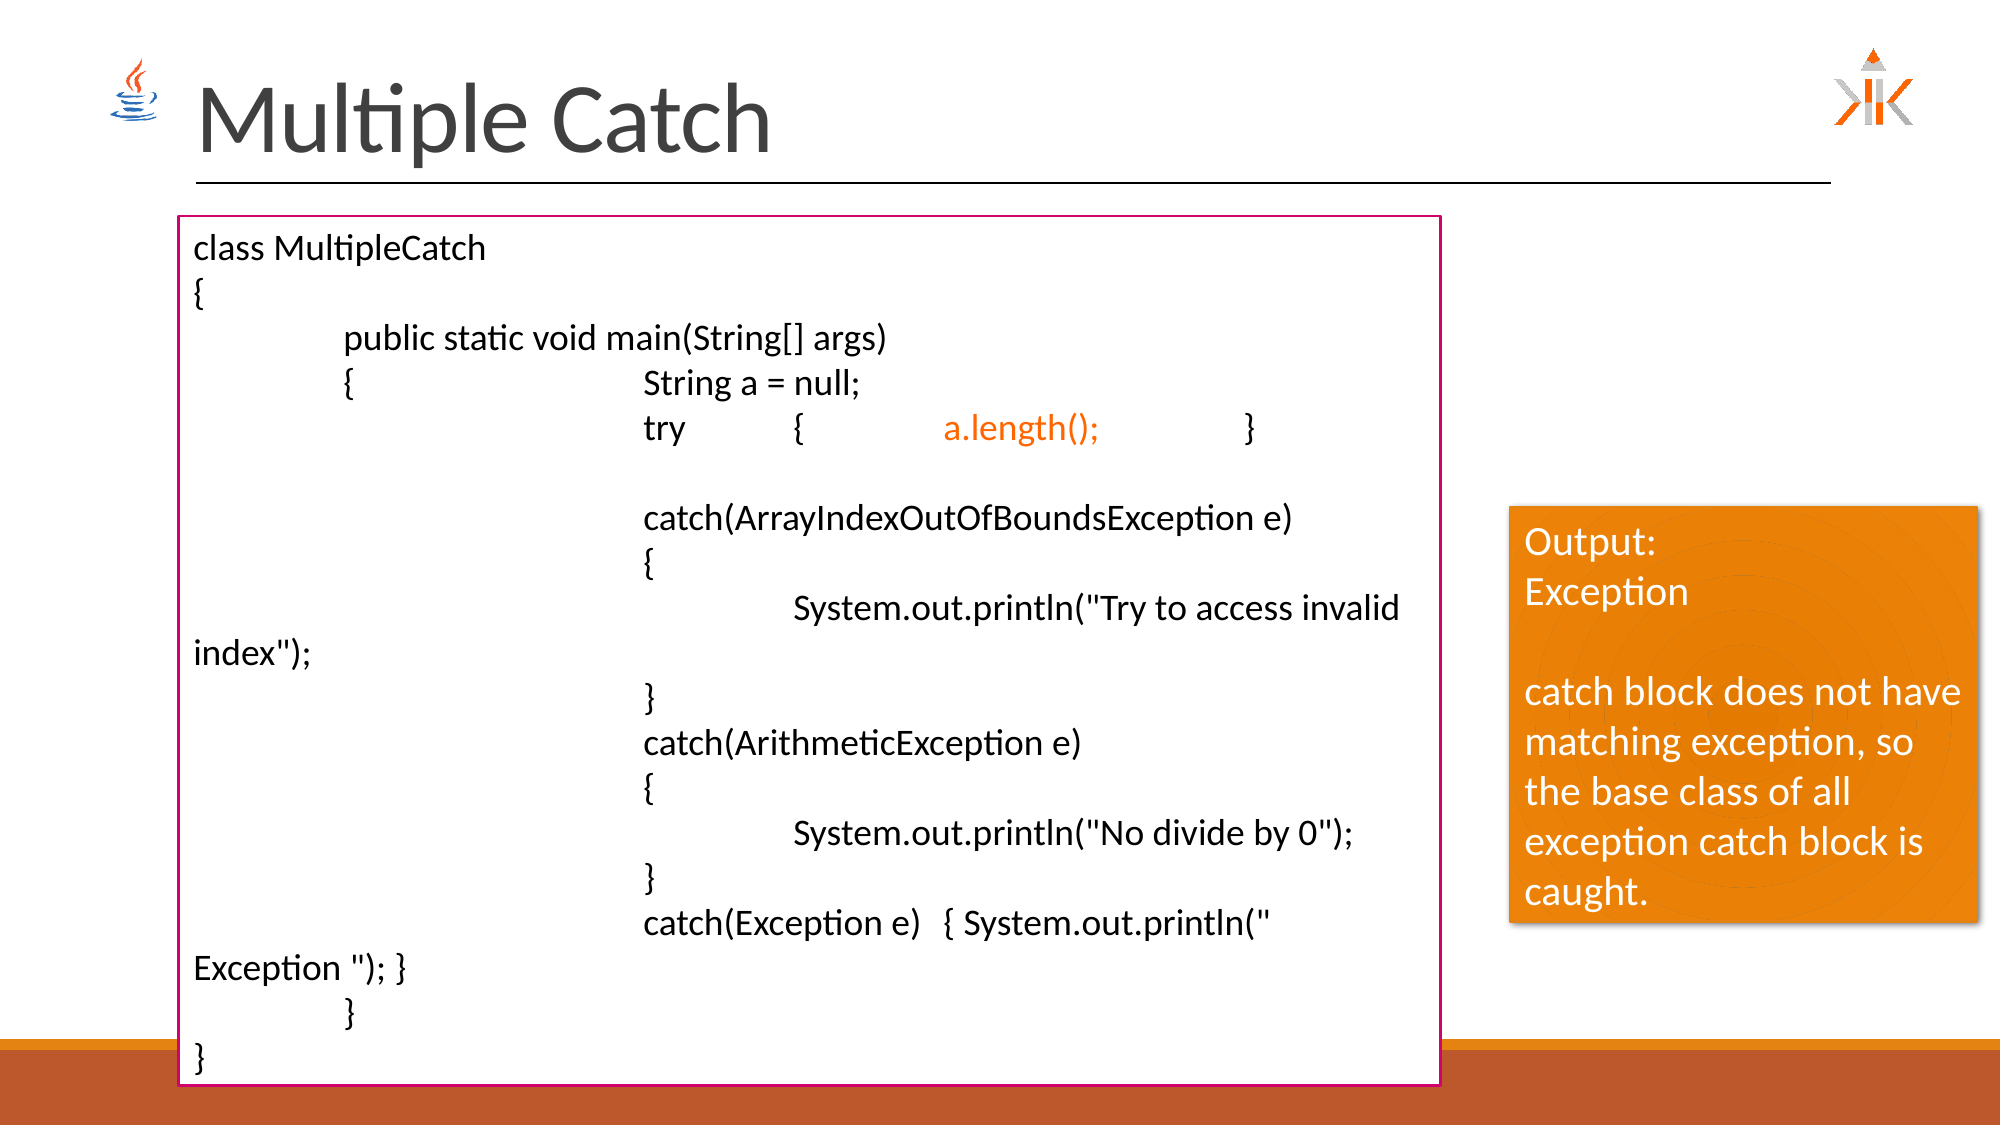

# Multiple Catch
class MultipleCatch
{
	public static void main(String[] args)
	{		String a = null;
			try	{	a.length();	}

			catch(ArrayIndexOutOfBoundsException e)
			{
				System.out.println("Try to access invalid index");
			}
			catch(ArithmeticException e)
			{
				System.out.println("No divide by 0");
			}
			catch(Exception e) 	{ System.out.println(" Exception "); }
	}
}
Output:
Exception

catch block does not have
matching exception, so
the base class of all
exception catch block is
caught.